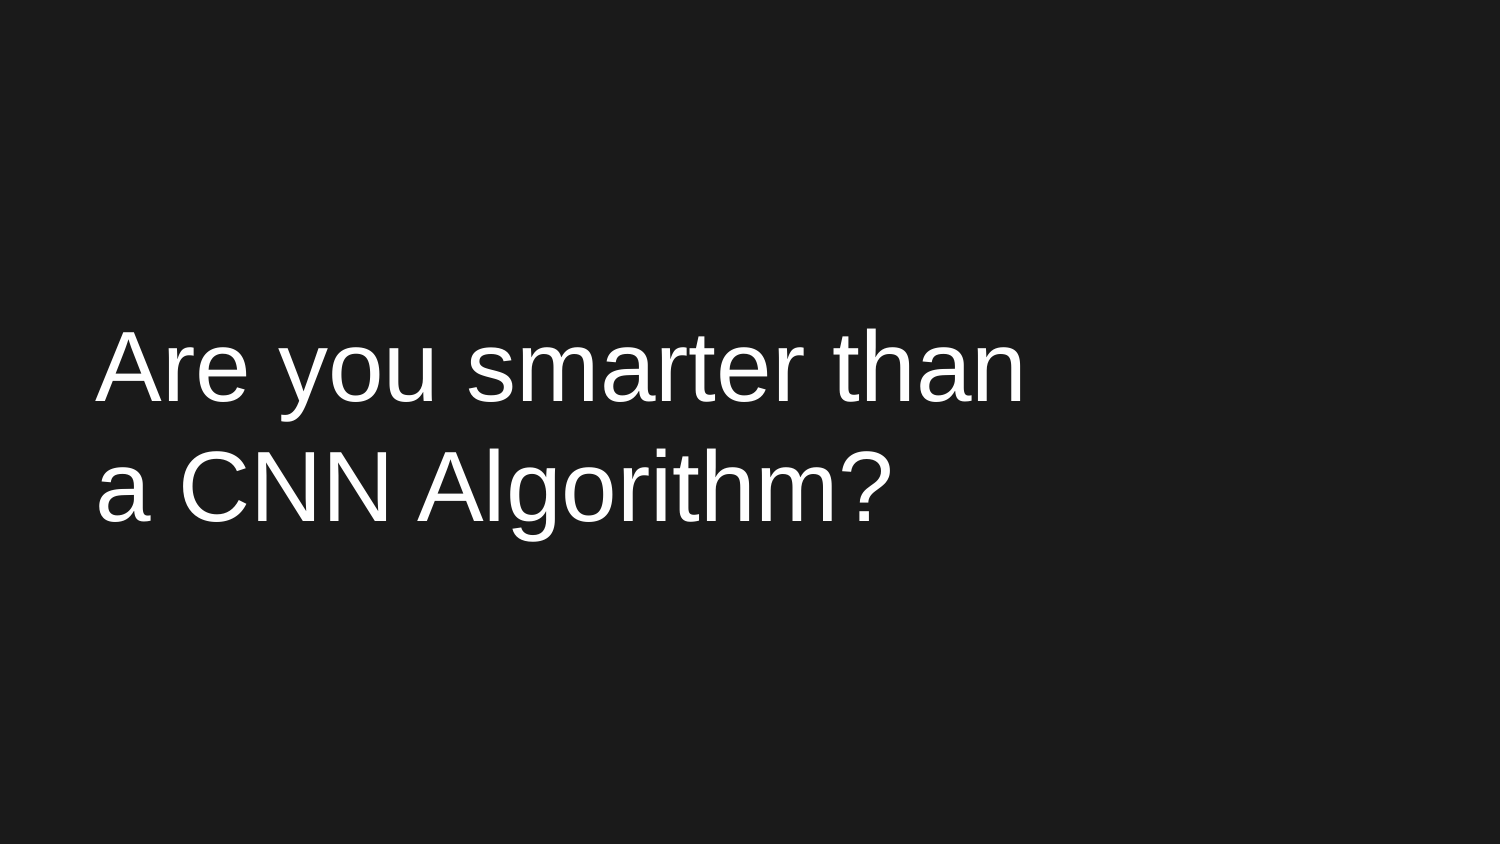

# Are you smarter than a CNN Algorithm?